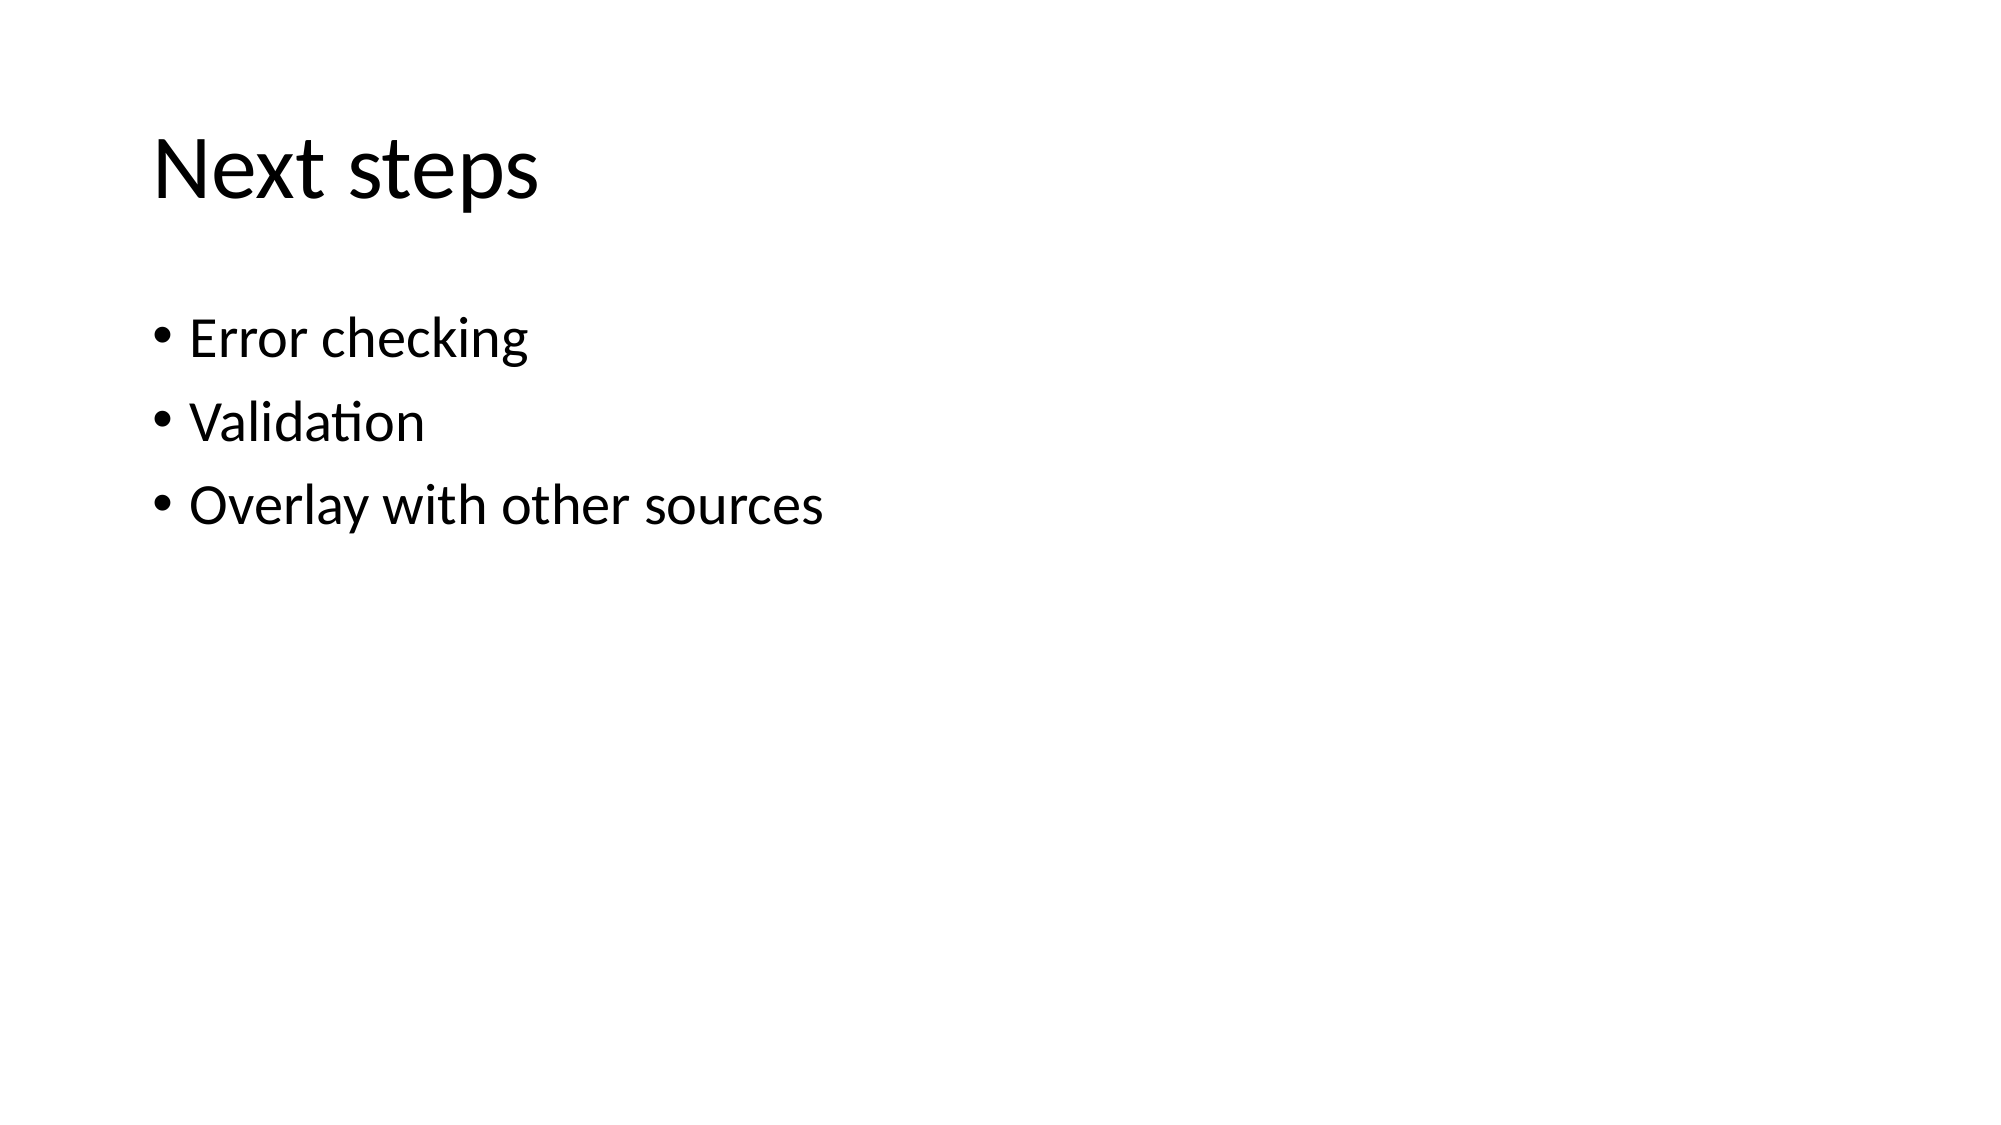

# Next steps
Error checking
Validation
Overlay with other sources